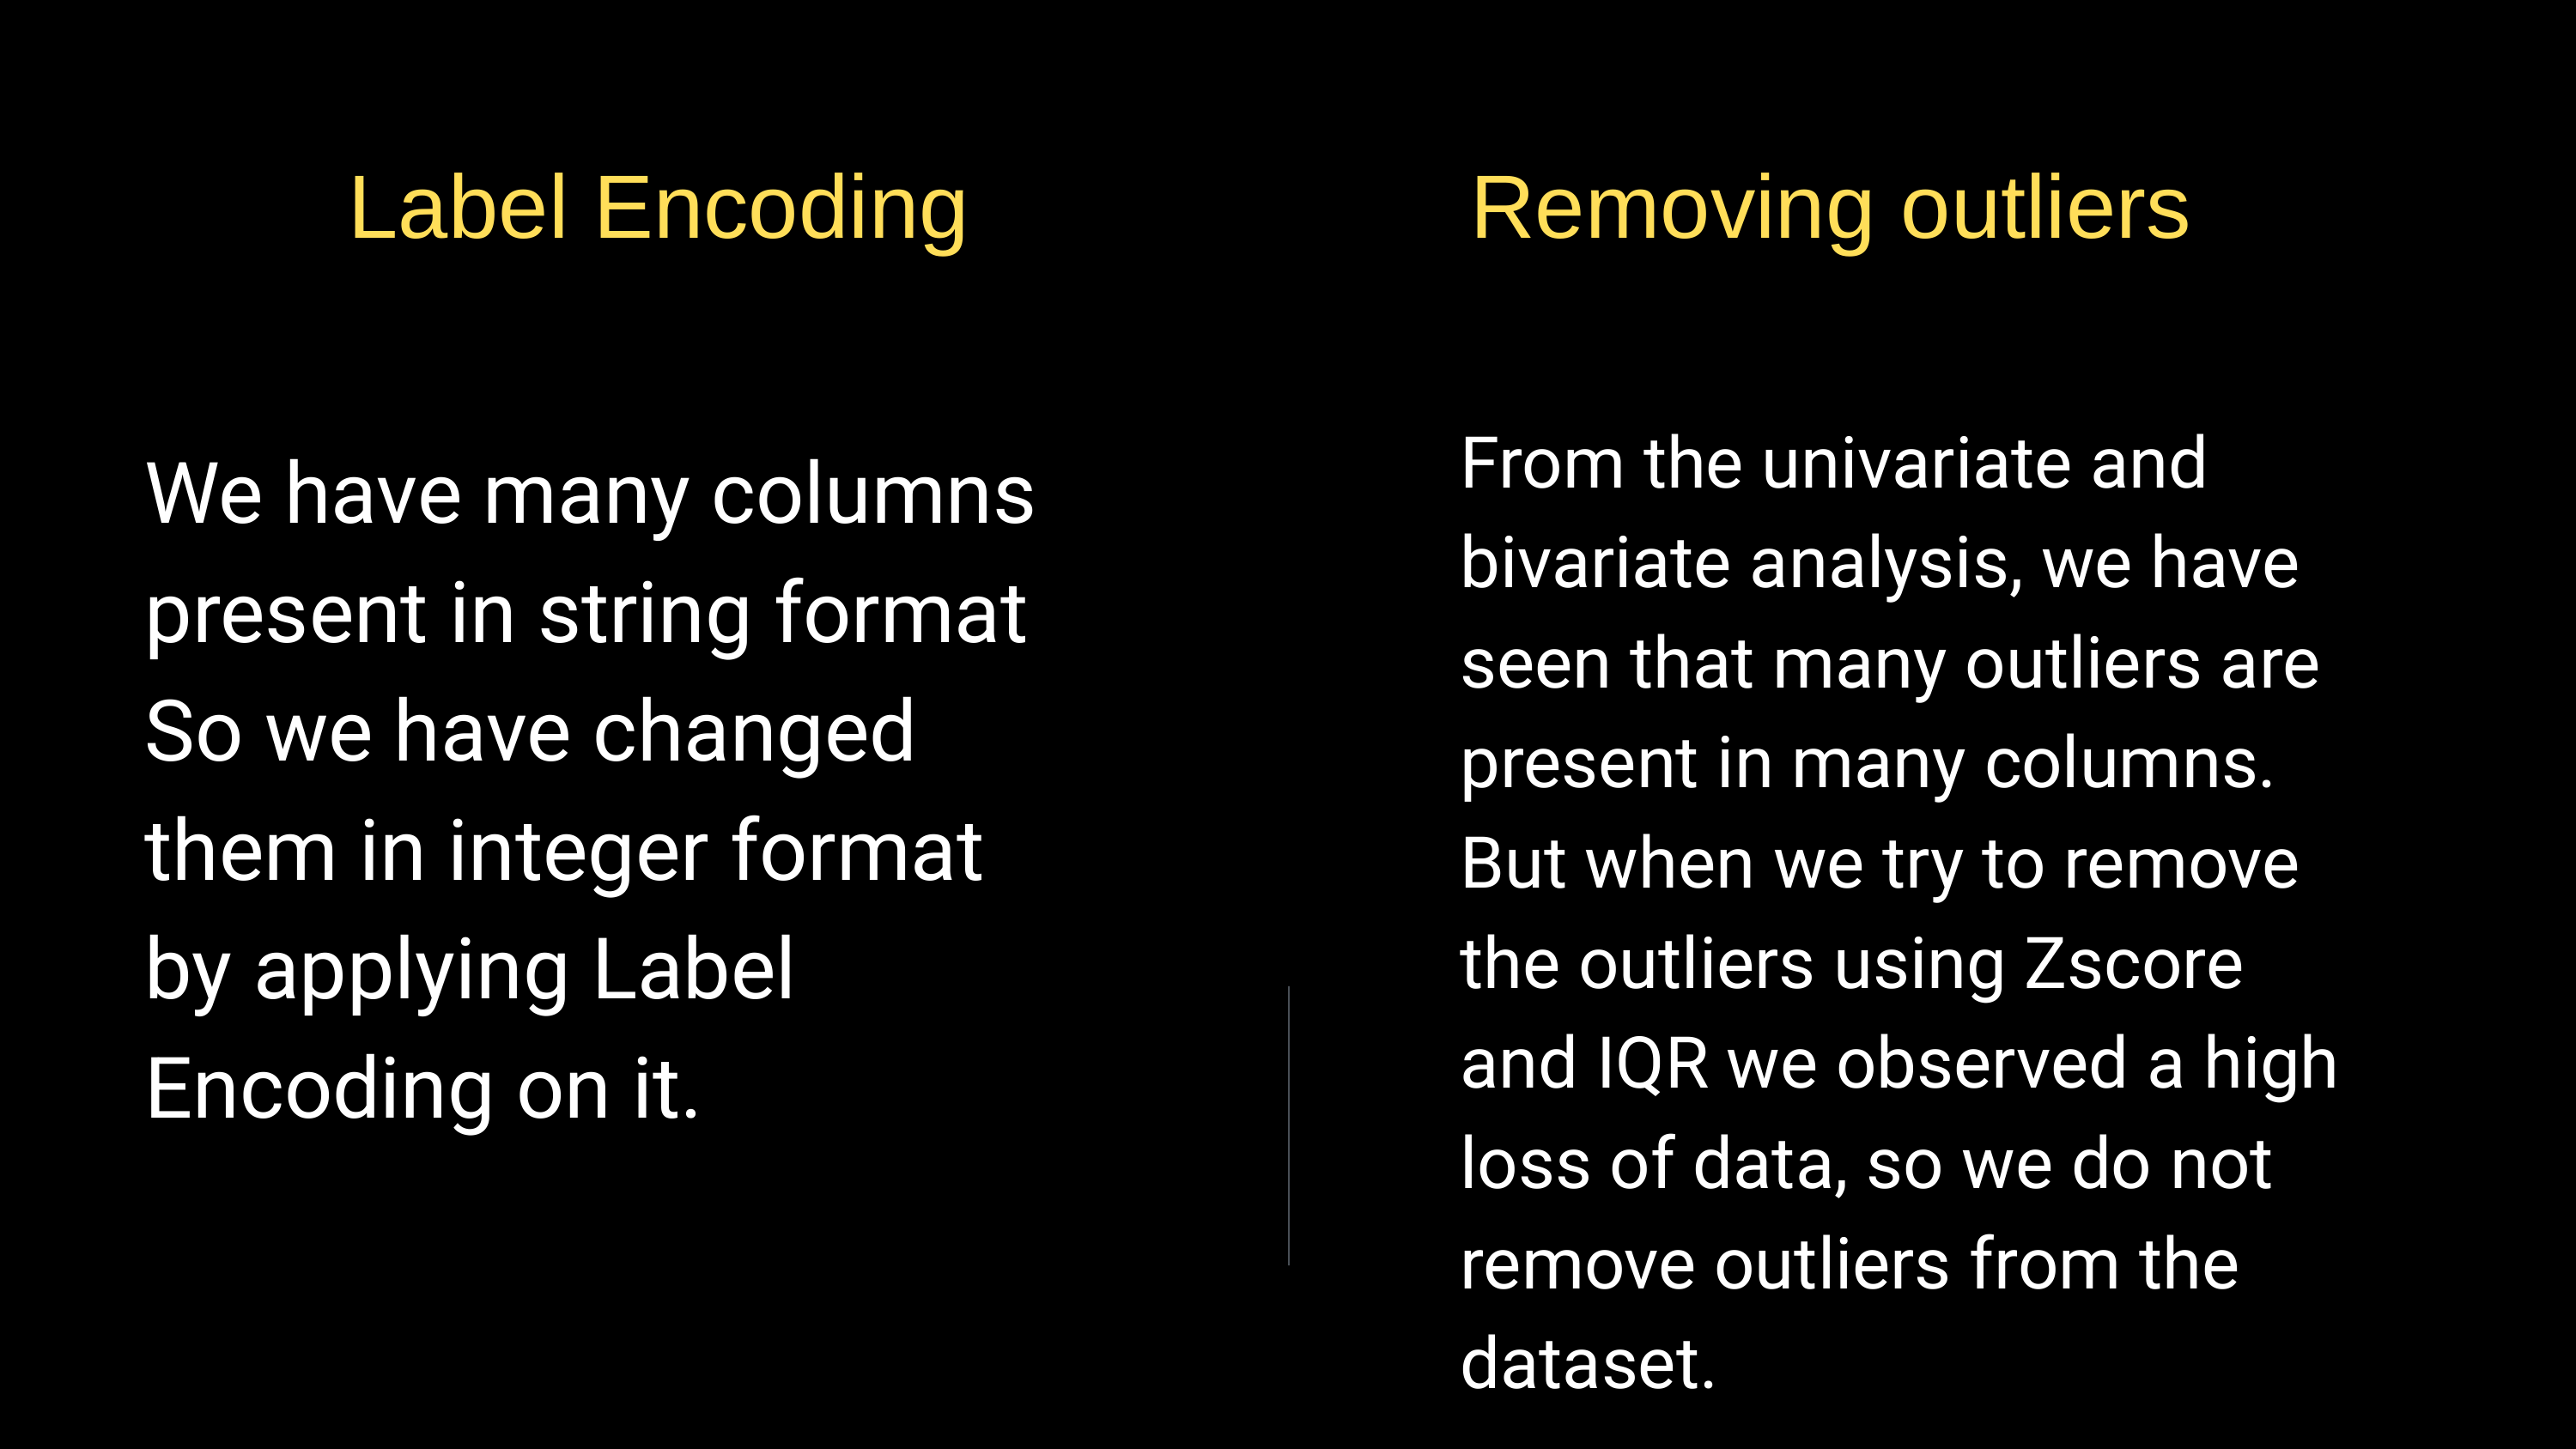

Label Encoding
Removing outliers
From the univariate and bivariate analysis, we have seen that many outliers are present in many columns.
But when we try to remove the outliers using Zscore and IQR we observed a high loss of data, so we do not remove outliers from the dataset.
We have many columns present in string format So we have changed them in integer format by applying Label Encoding on it.